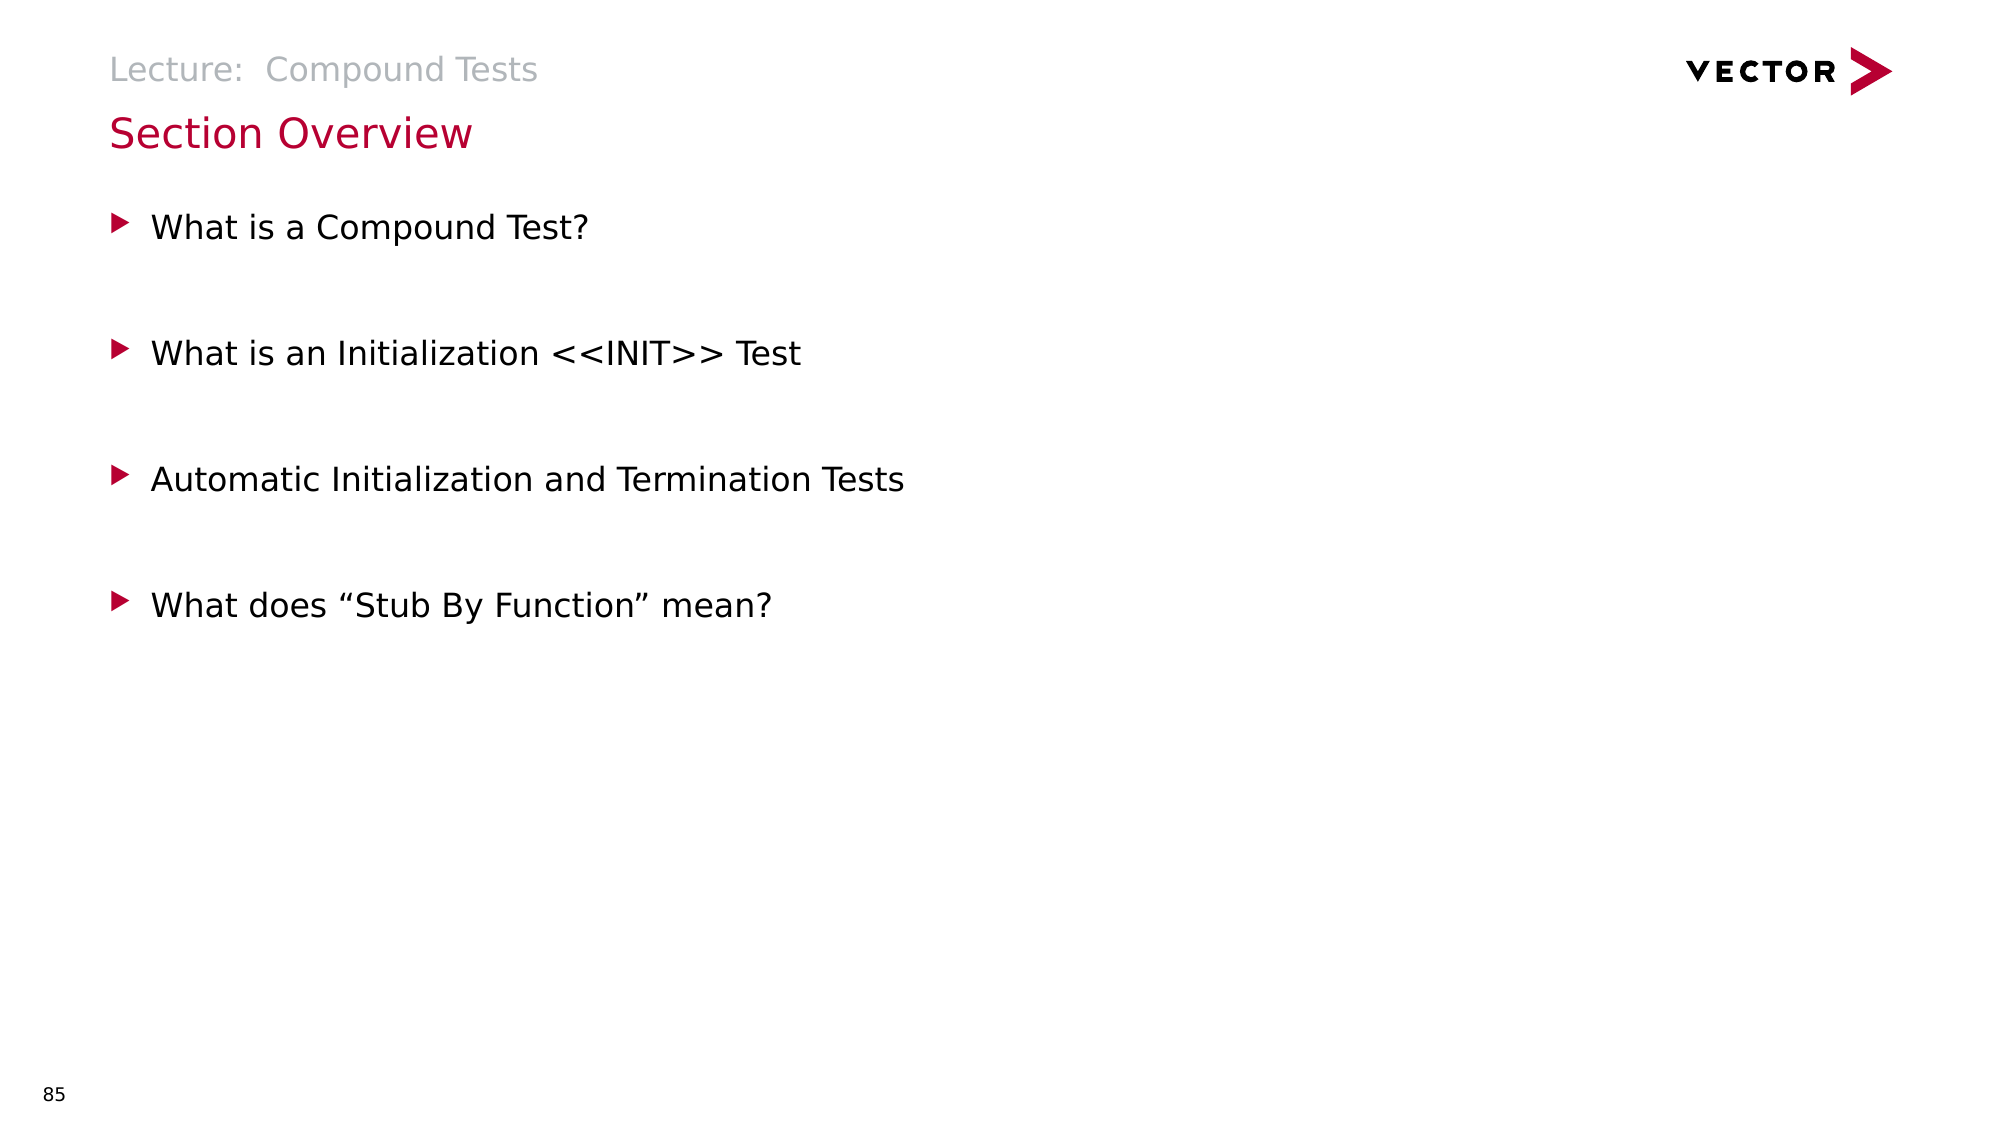

# Lecture:  Compound Tests
Section Overview
What is a Compound Test?

What is an Initialization <<INIT>> Test

Automatic Initialization and Termination Tests

What does “Stub By Function” mean?